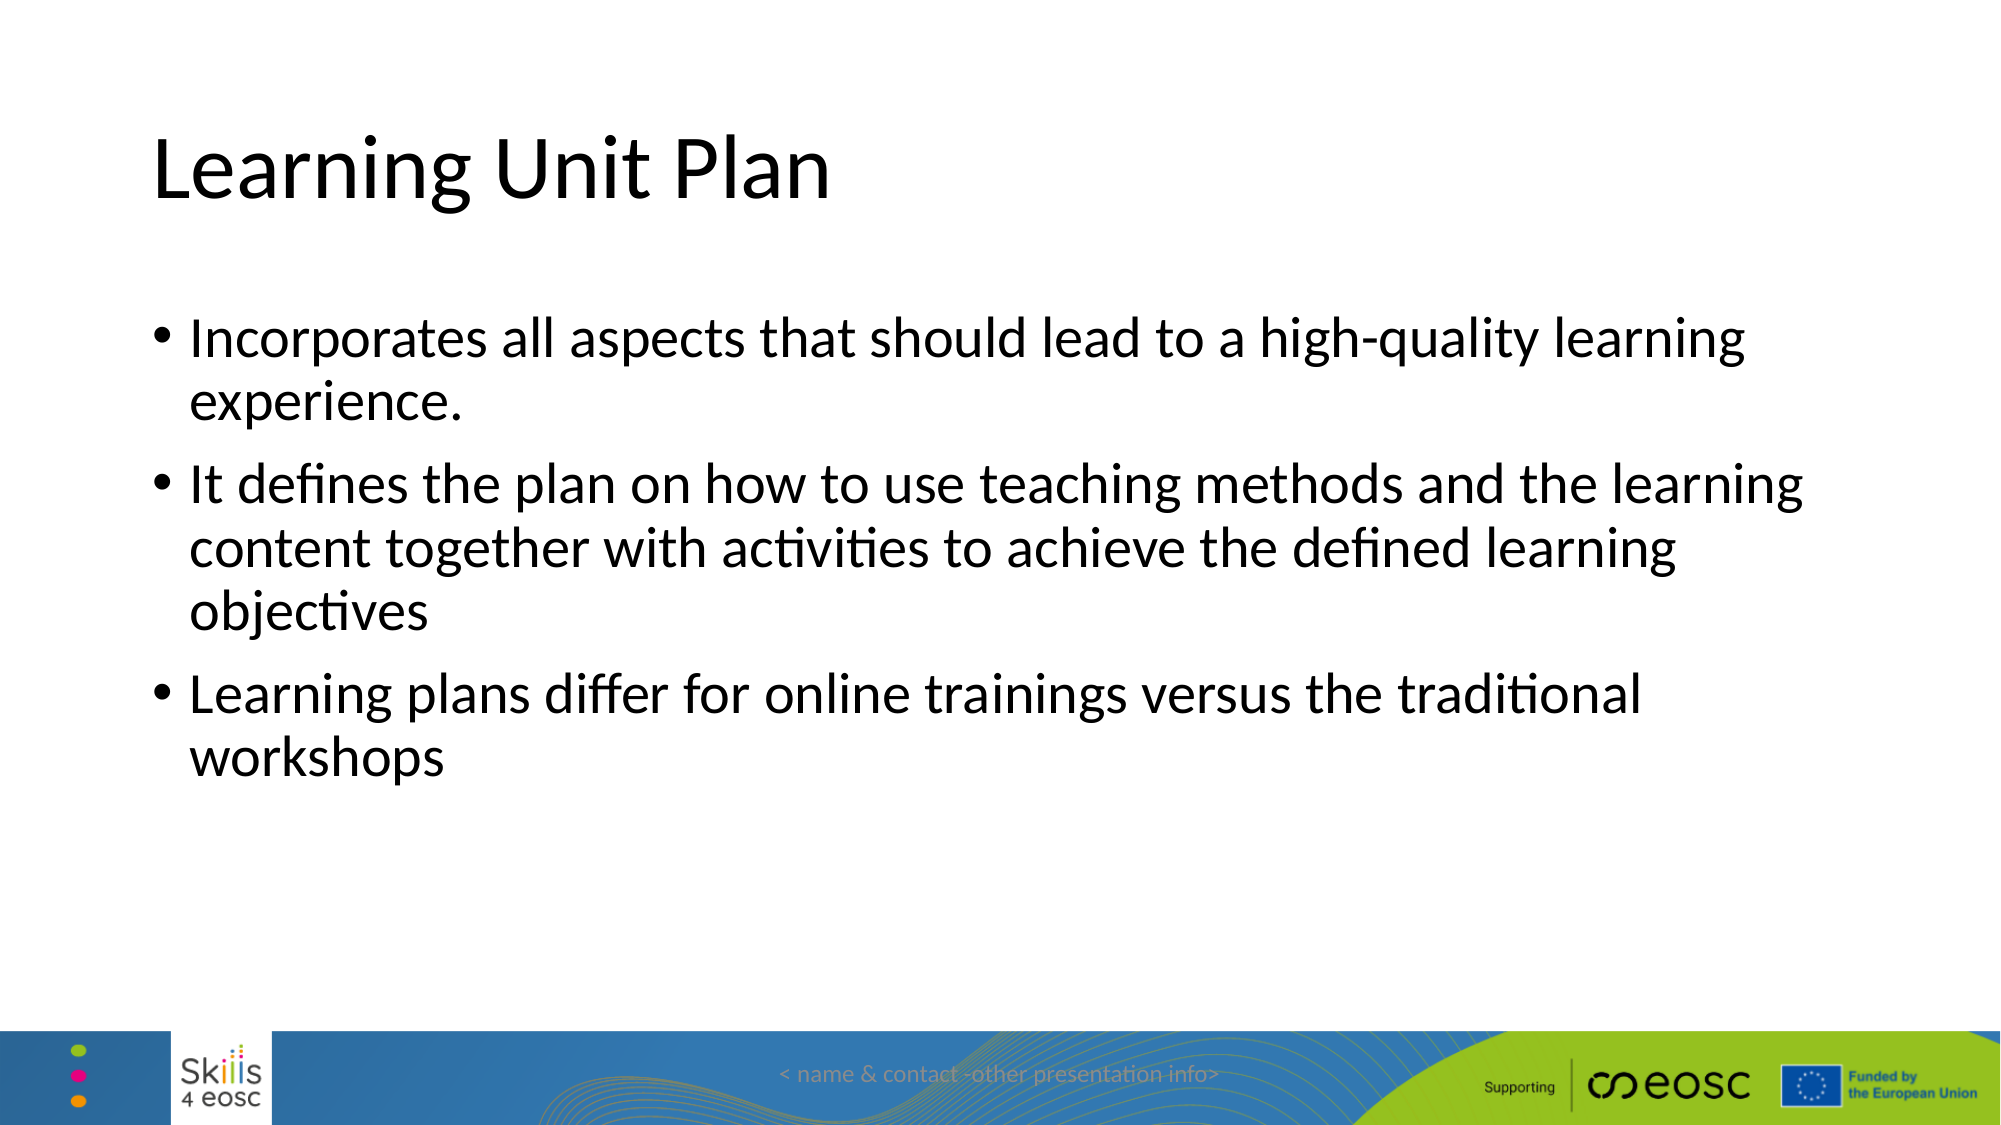

# Learning Unit Plan
Incorporates all aspects that should lead to a high-quality learning experience.
It defines the plan on how to use teaching methods and the learning content together with activities to achieve the defined learning objectives
Learning plans differ for online trainings versus the traditional workshops

< name & contact -other presentation info>